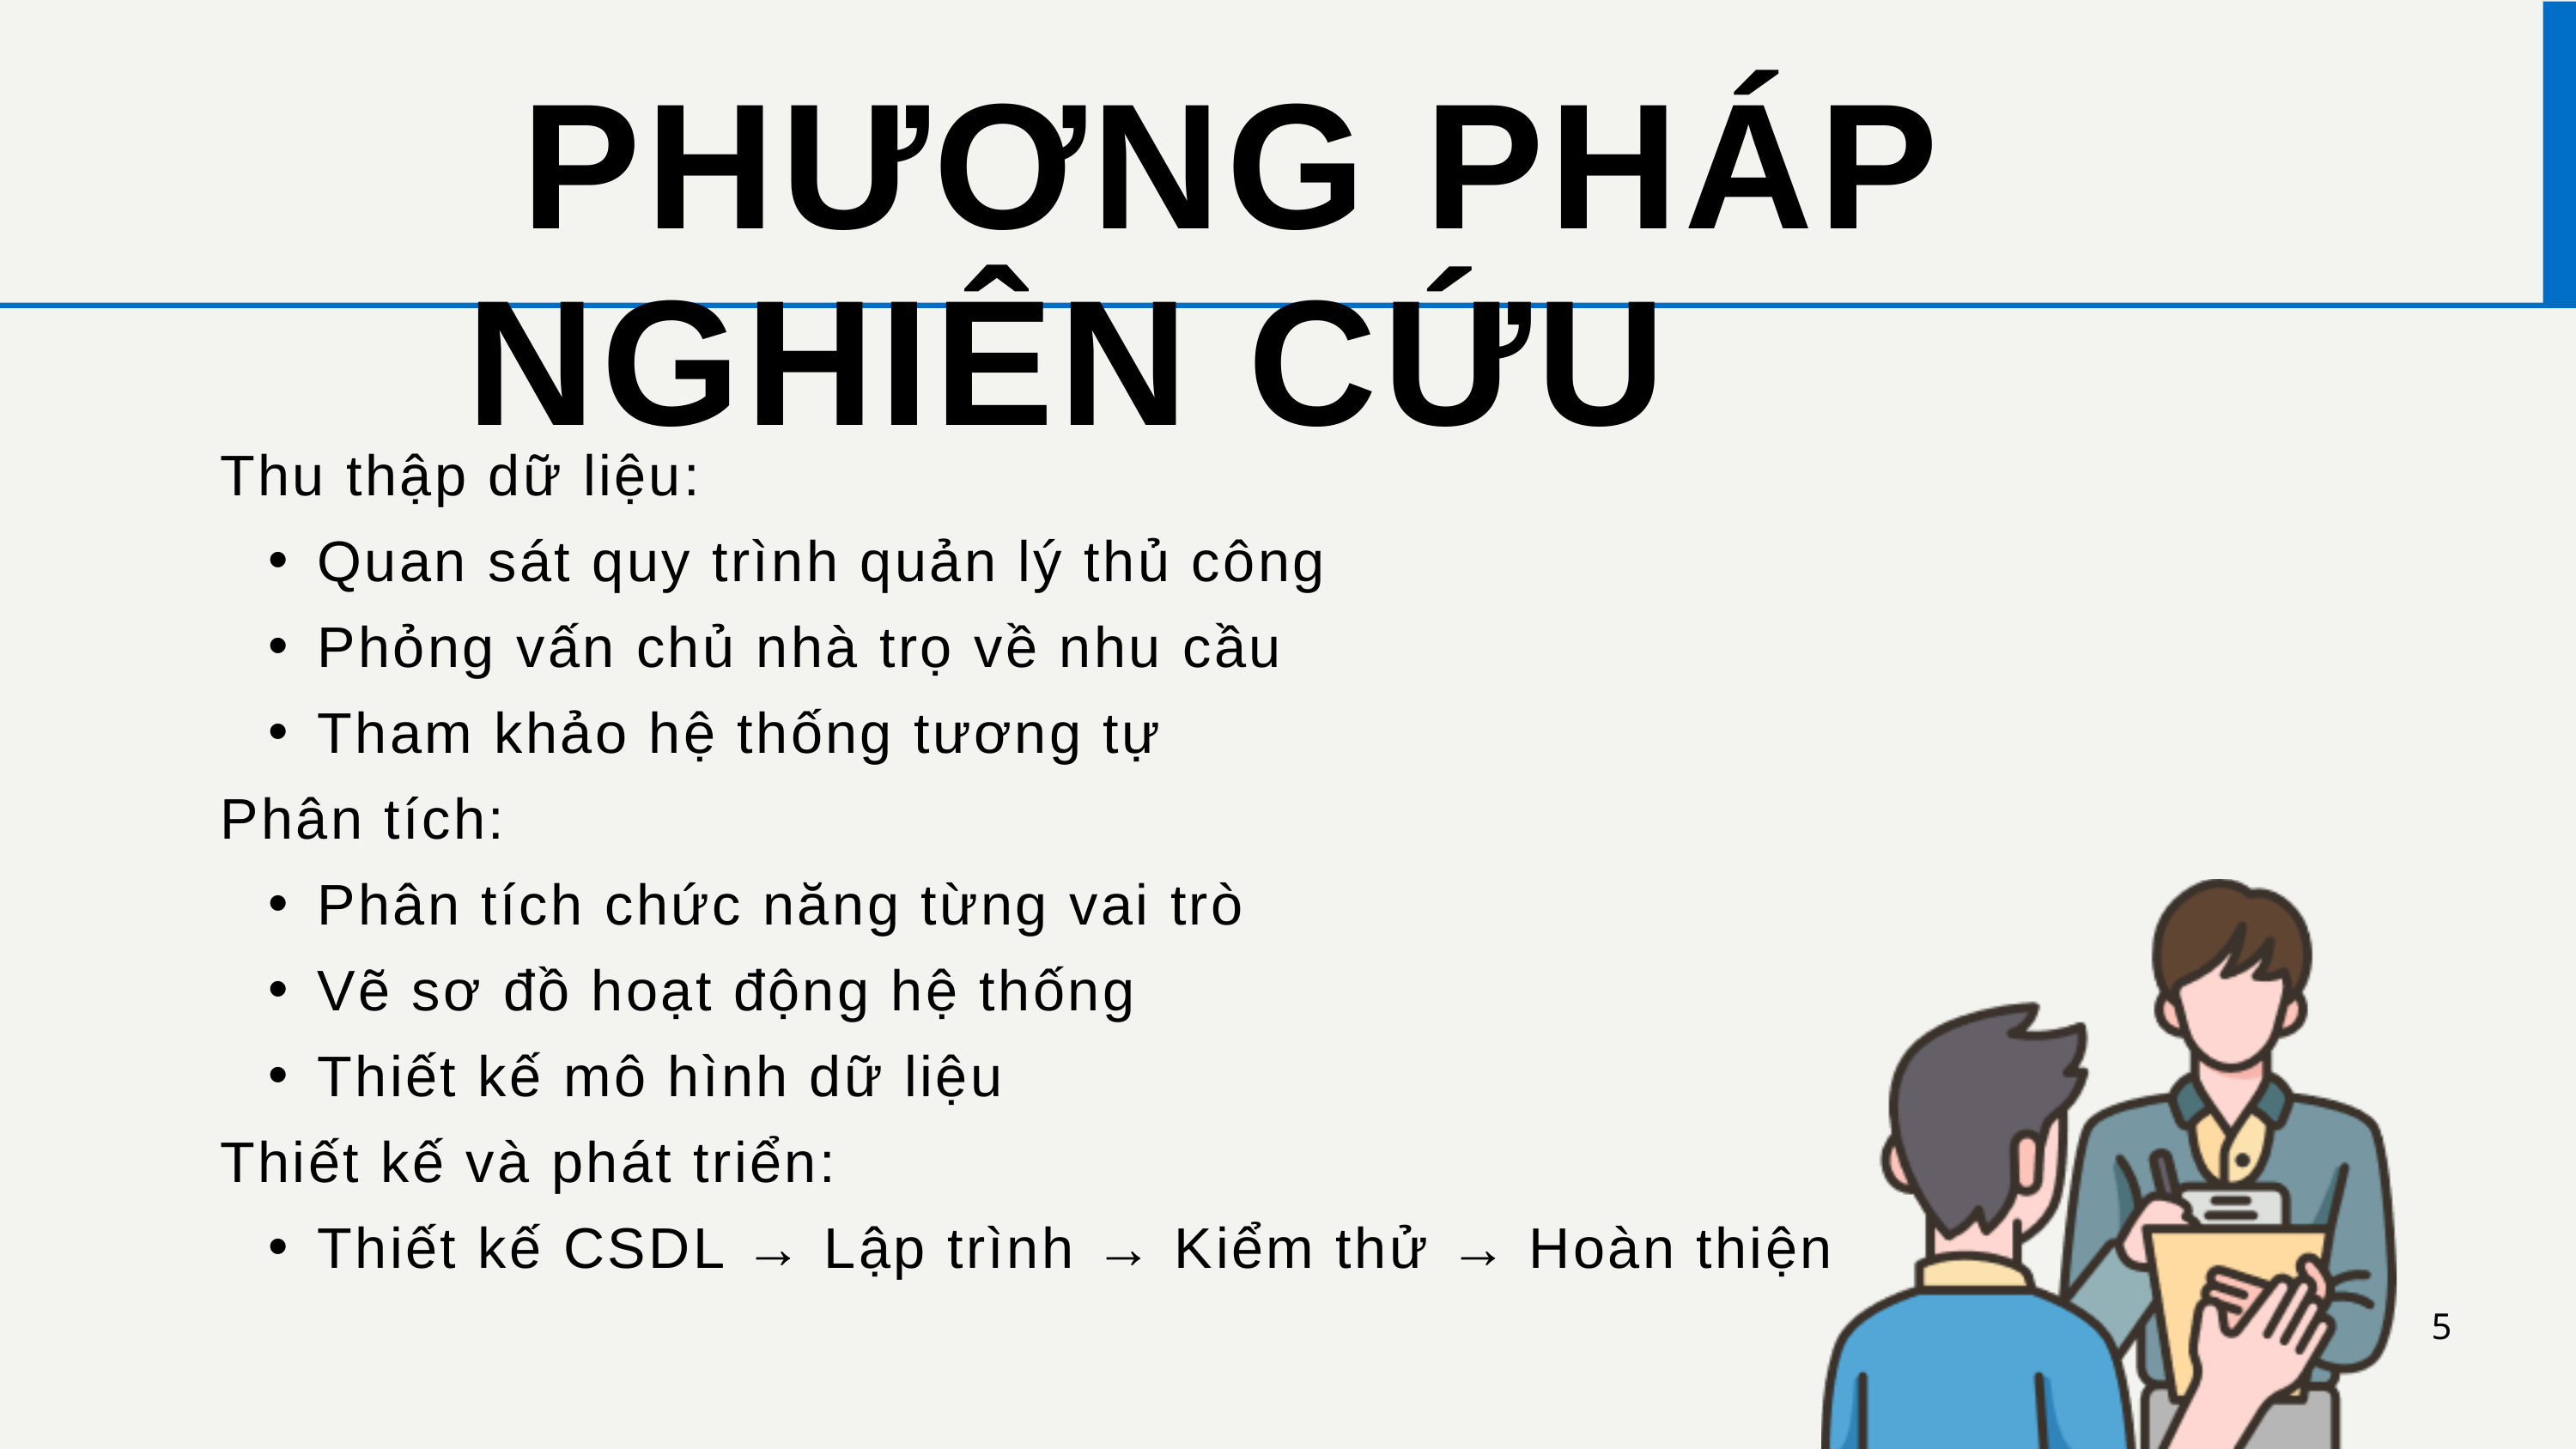

PHƯƠNG PHÁP NGHIÊN CỨU

Thu thập dữ liệu:
Quan sát quy trình quản lý thủ công
Phỏng vấn chủ nhà trọ về nhu cầu
Tham khảo hệ thống tương tự
Phân tích:
Phân tích chức năng từng vai trò
Vẽ sơ đồ hoạt động hệ thống
Thiết kế mô hình dữ liệu
Thiết kế và phát triển:
Thiết kế CSDL → Lập trình → Kiểm thử → Hoàn thiện

5